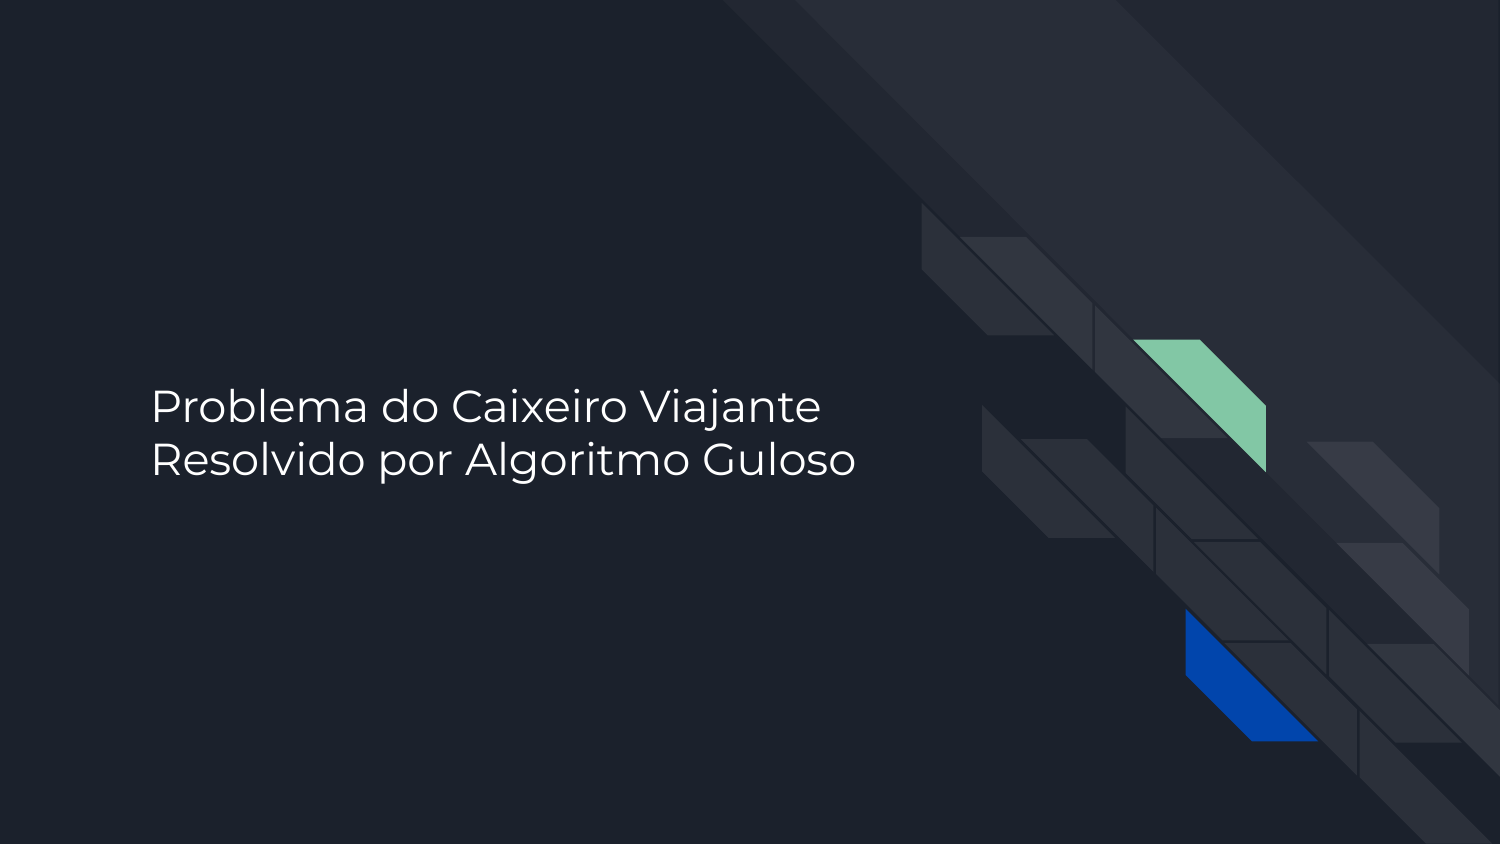

# Problema do Caixeiro Viajante Resolvido por Algoritmo Guloso